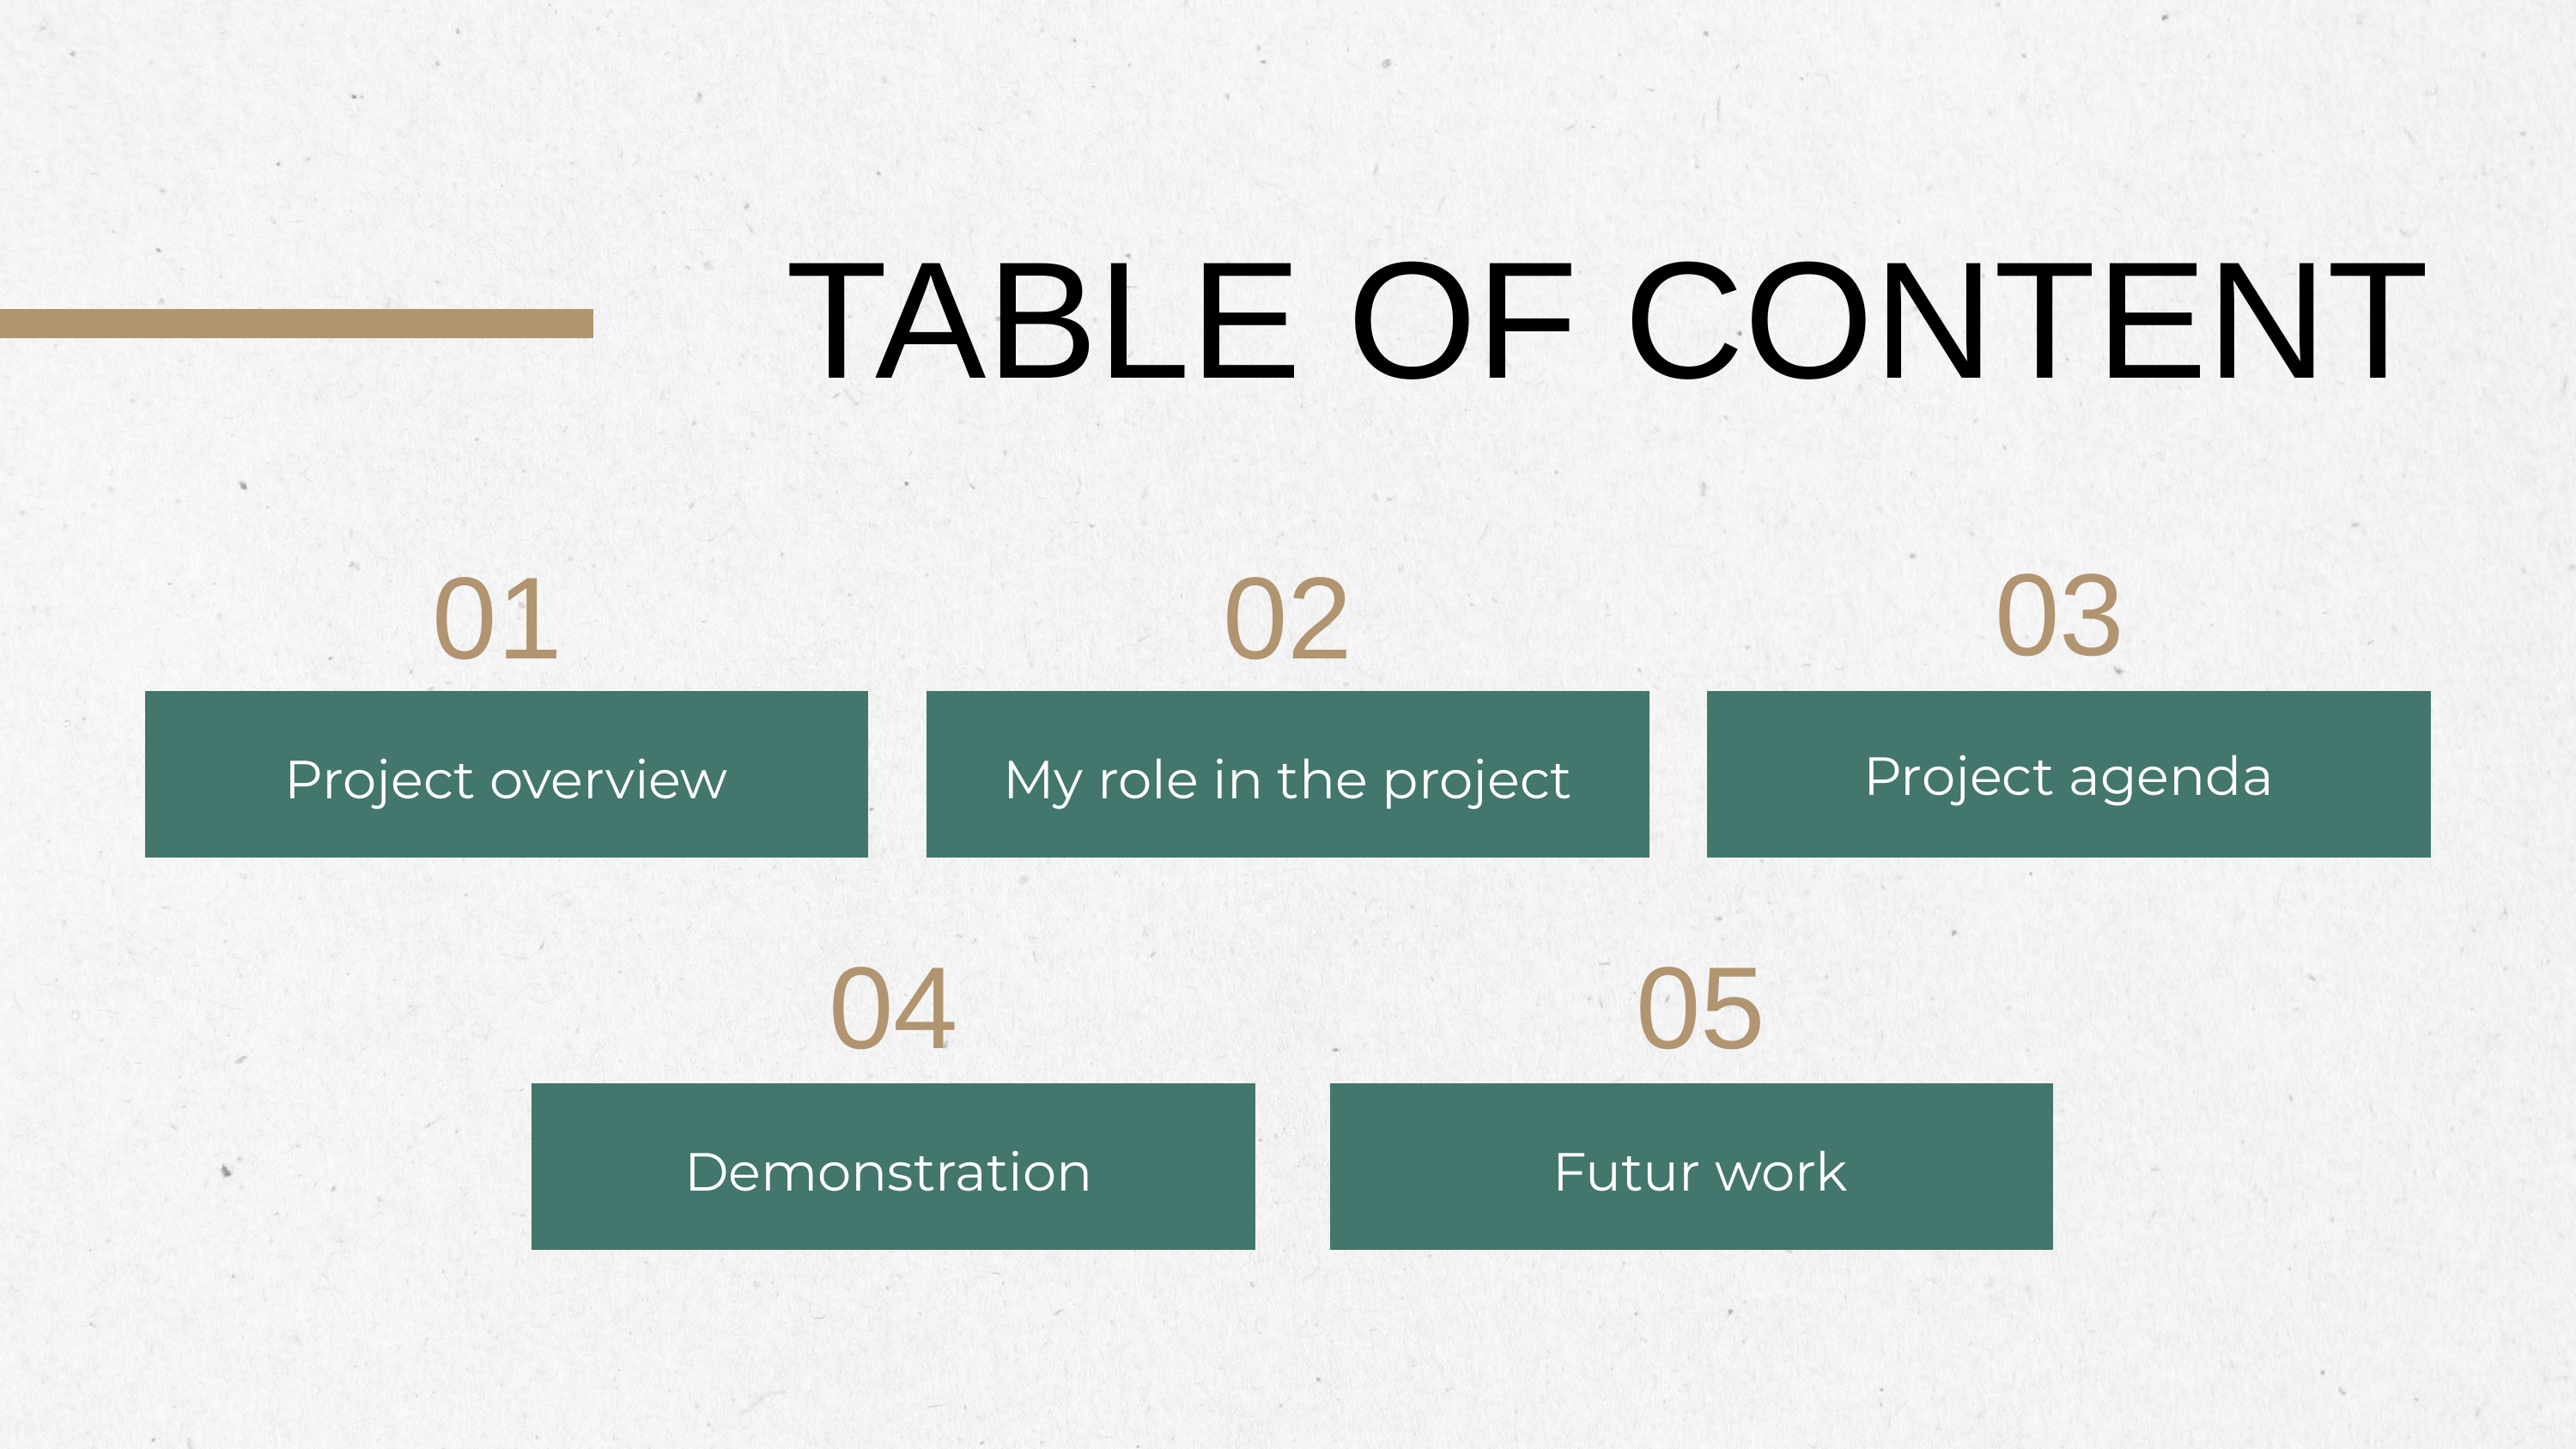

TABLE OF CONTENT

03
01
02

Project agenda
Project overview
My role in the project
04
05

Demonstration
Futur work